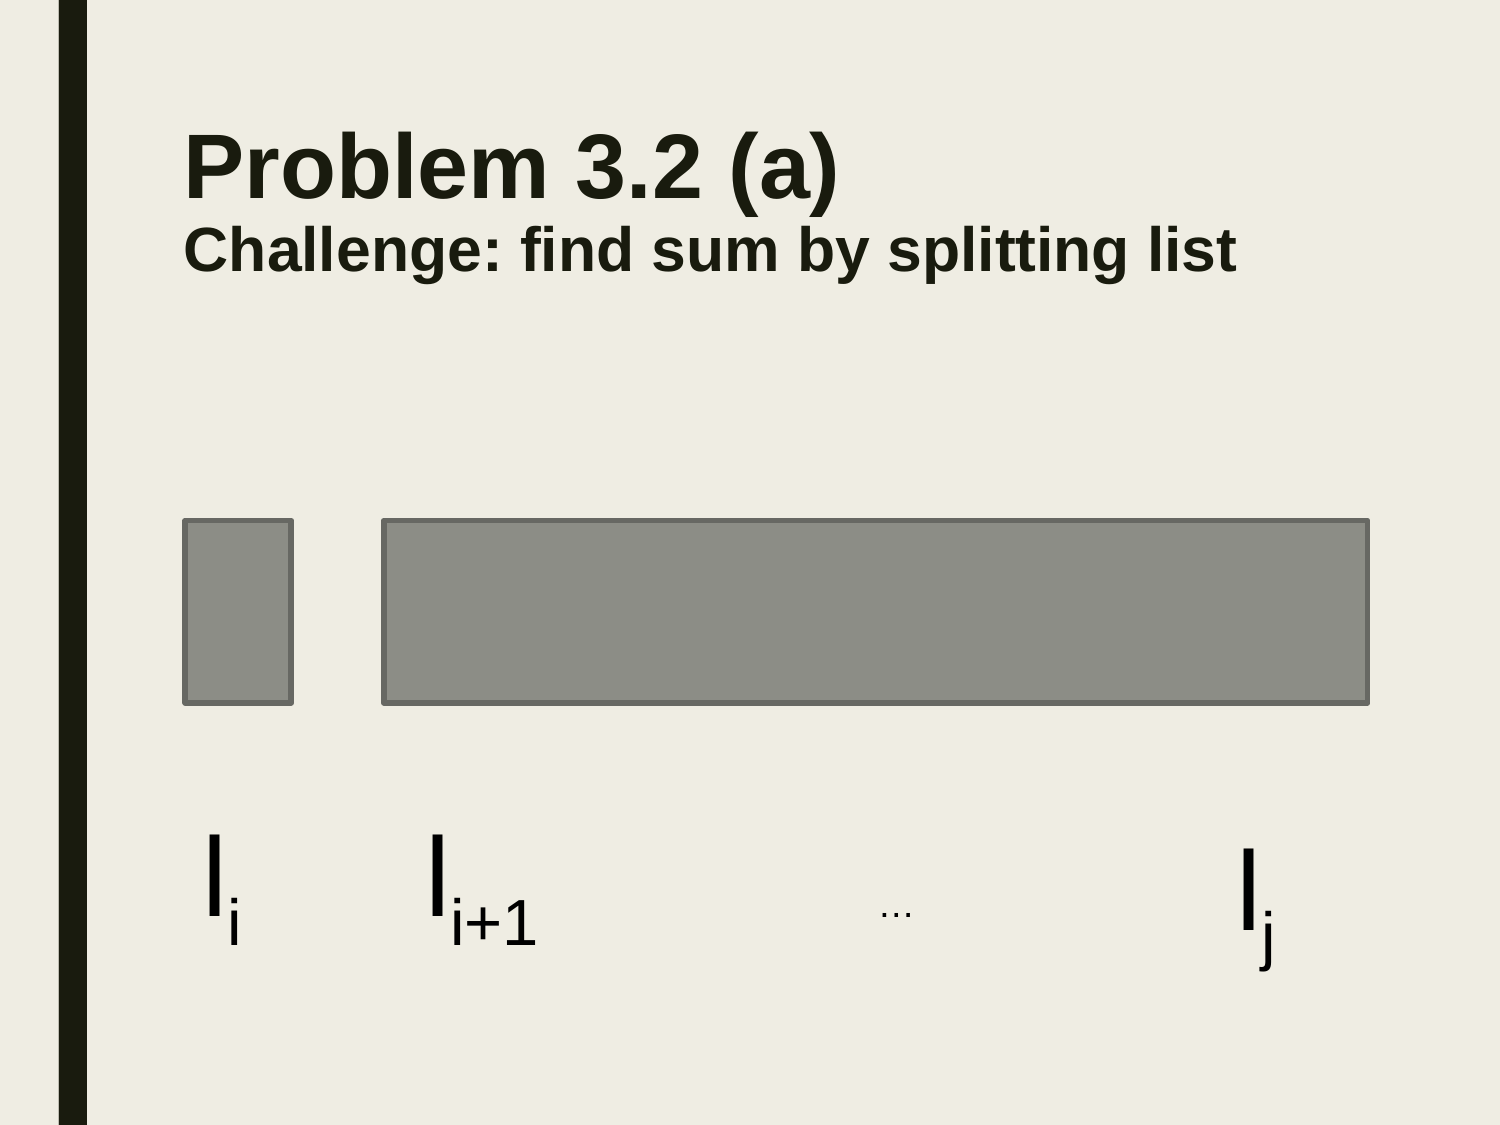

# Problem 3.2 (a) Challenge: find sum by splitting list

li
li+1
lj
…